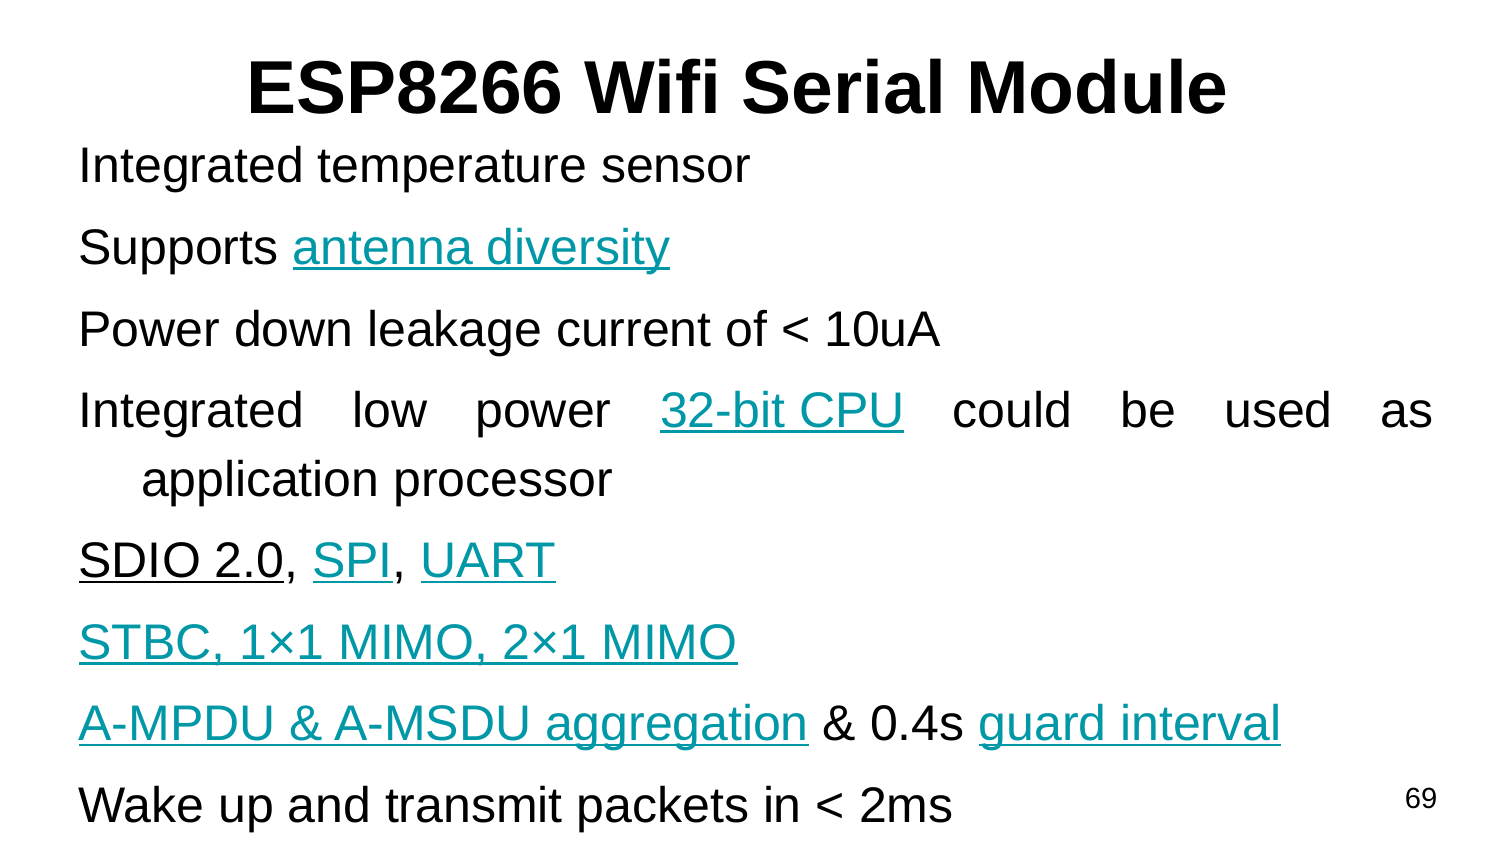

# ESP8266 Wifi Serial Module

Integrated temperature sensor
Supports antenna diversity
Power down leakage current of < 10uA
Integrated low power 32-bit CPU could be used as application processor
SDIO 2.0, SPI, UART
STBC, 1×1 MIMO, 2×1 MIMO
A-MPDU & A-MSDU aggregation & 0.4s guard interval
Wake up and transmit packets in < 2ms
Standby power consumption of < 1.0mW (DTIM 3)

69